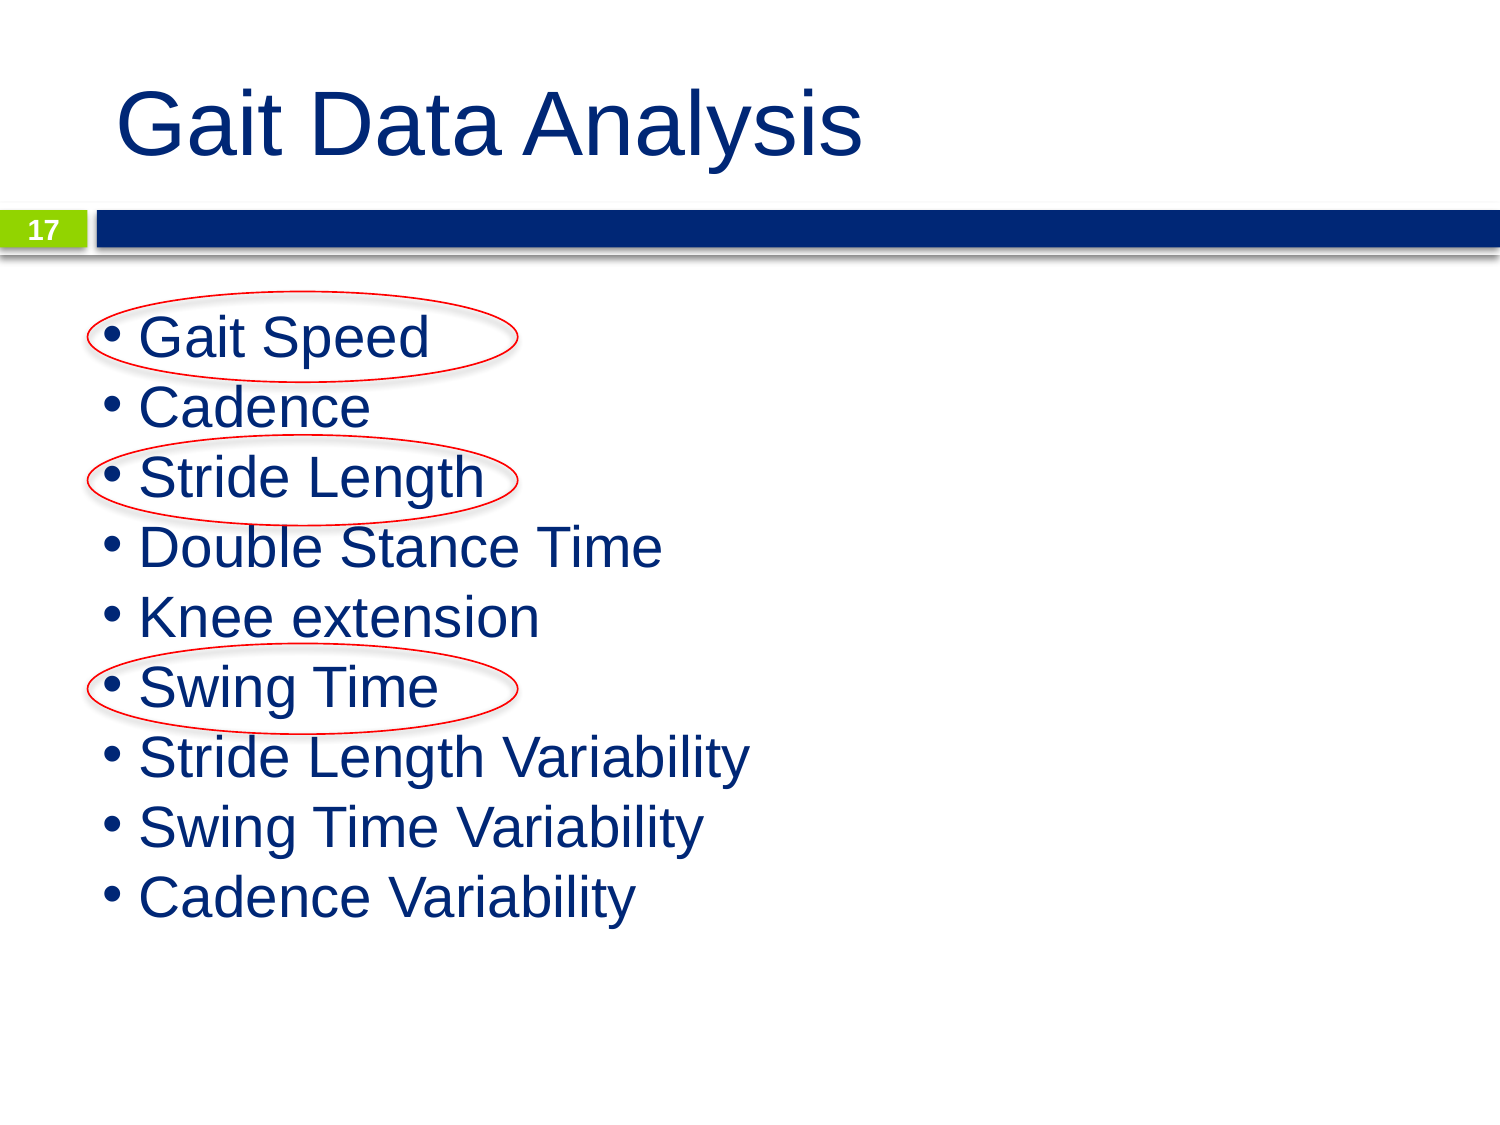

# Gait Data Analysis
17
 Gait Speed
 Cadence
 Stride Length
 Double Stance Time
 Knee extension
 Swing Time
 Stride Length Variability
 Swing Time Variability
 Cadence Variability